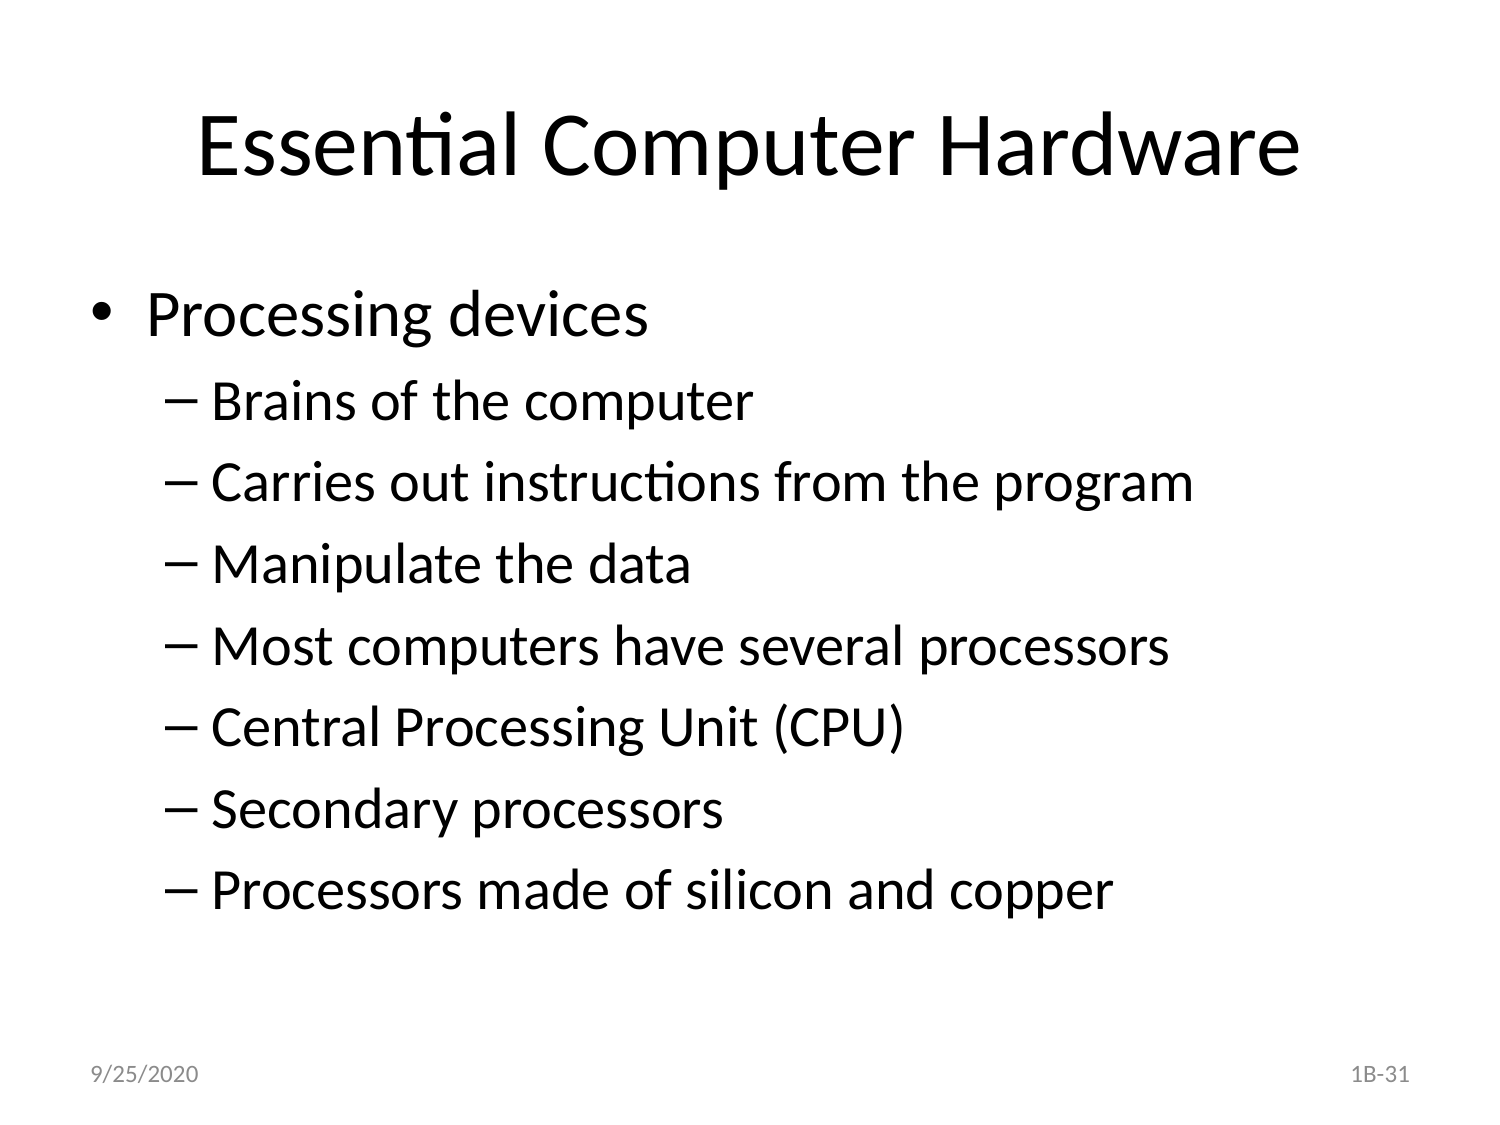

# Essential Computer Hardware
Processing devices
Brains of the computer
Carries out instructions from the program
Manipulate the data
Most computers have several processors
Central Processing Unit (CPU)
Secondary processors
Processors made of silicon and copper
1B-31
9/25/2020